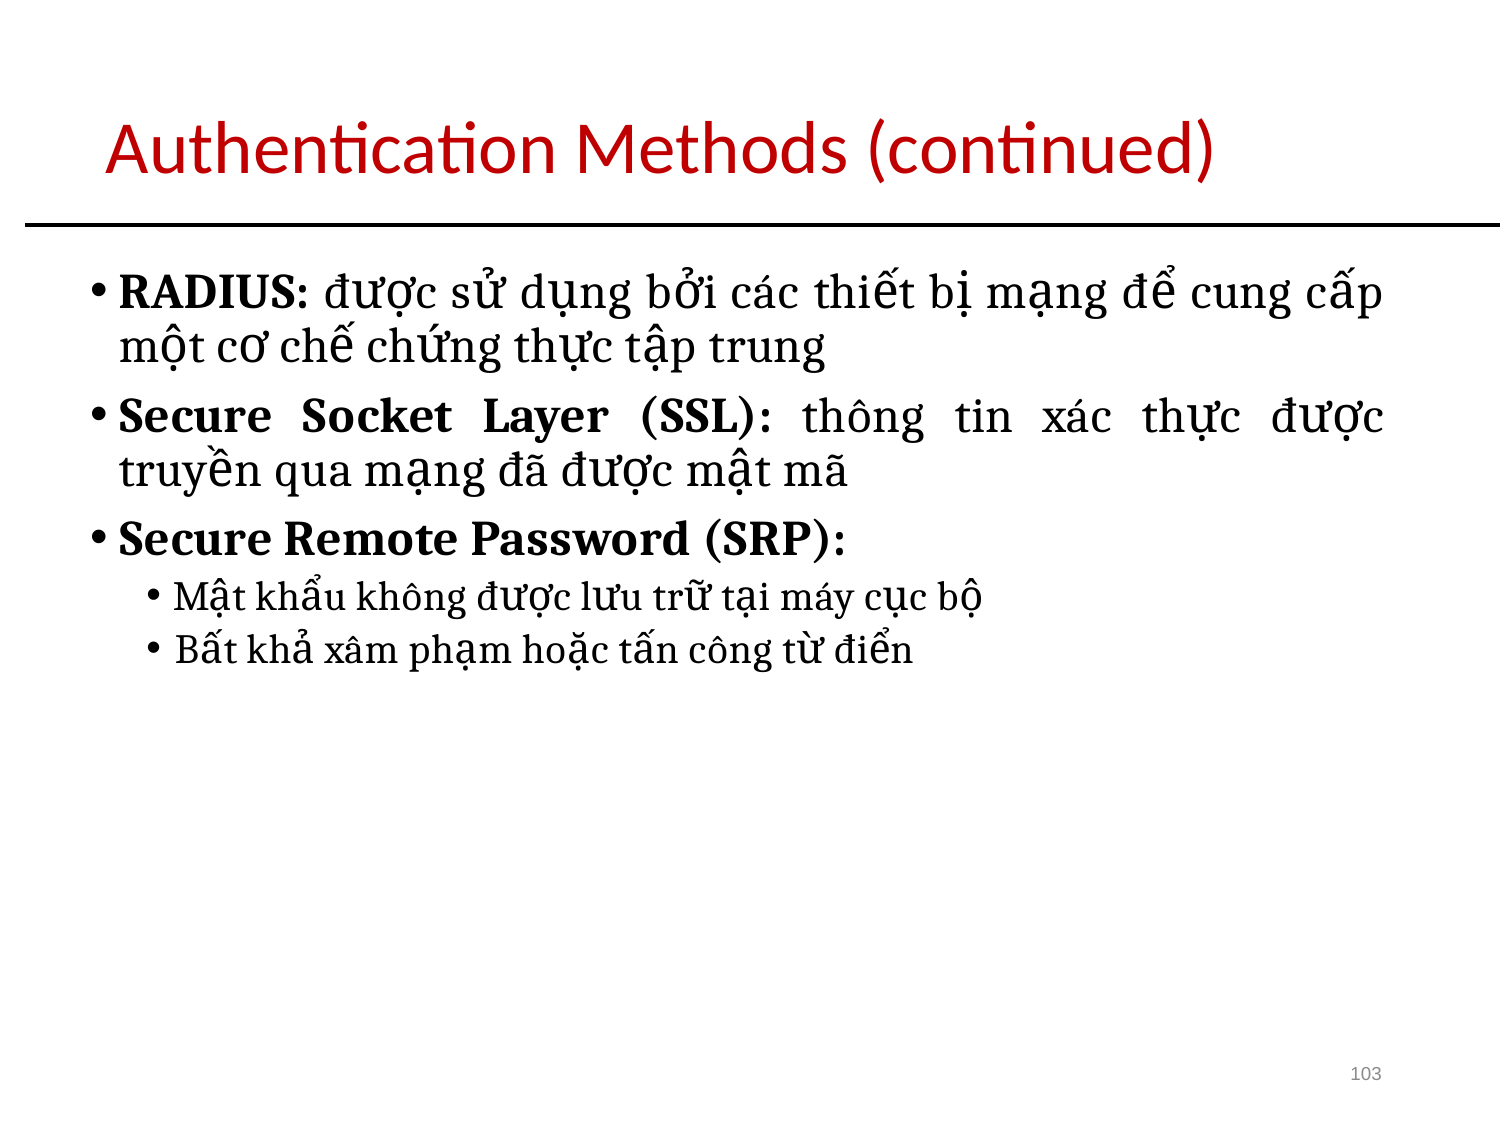

# Authentication Methods (continued)
RADIUS: được sử dụng bởi các thiết bị mạng để cung cấp một cơ chế chứng thực tập trung
Secure Socket Layer (SSL): thông tin xác thực được truyền qua mạng đã được mật mã
Secure Remote Password (SRP):
Mật khẩu không được lưu trữ tại máy cục bộ
Bất khả xâm phạm hoặc tấn công từ điển
103